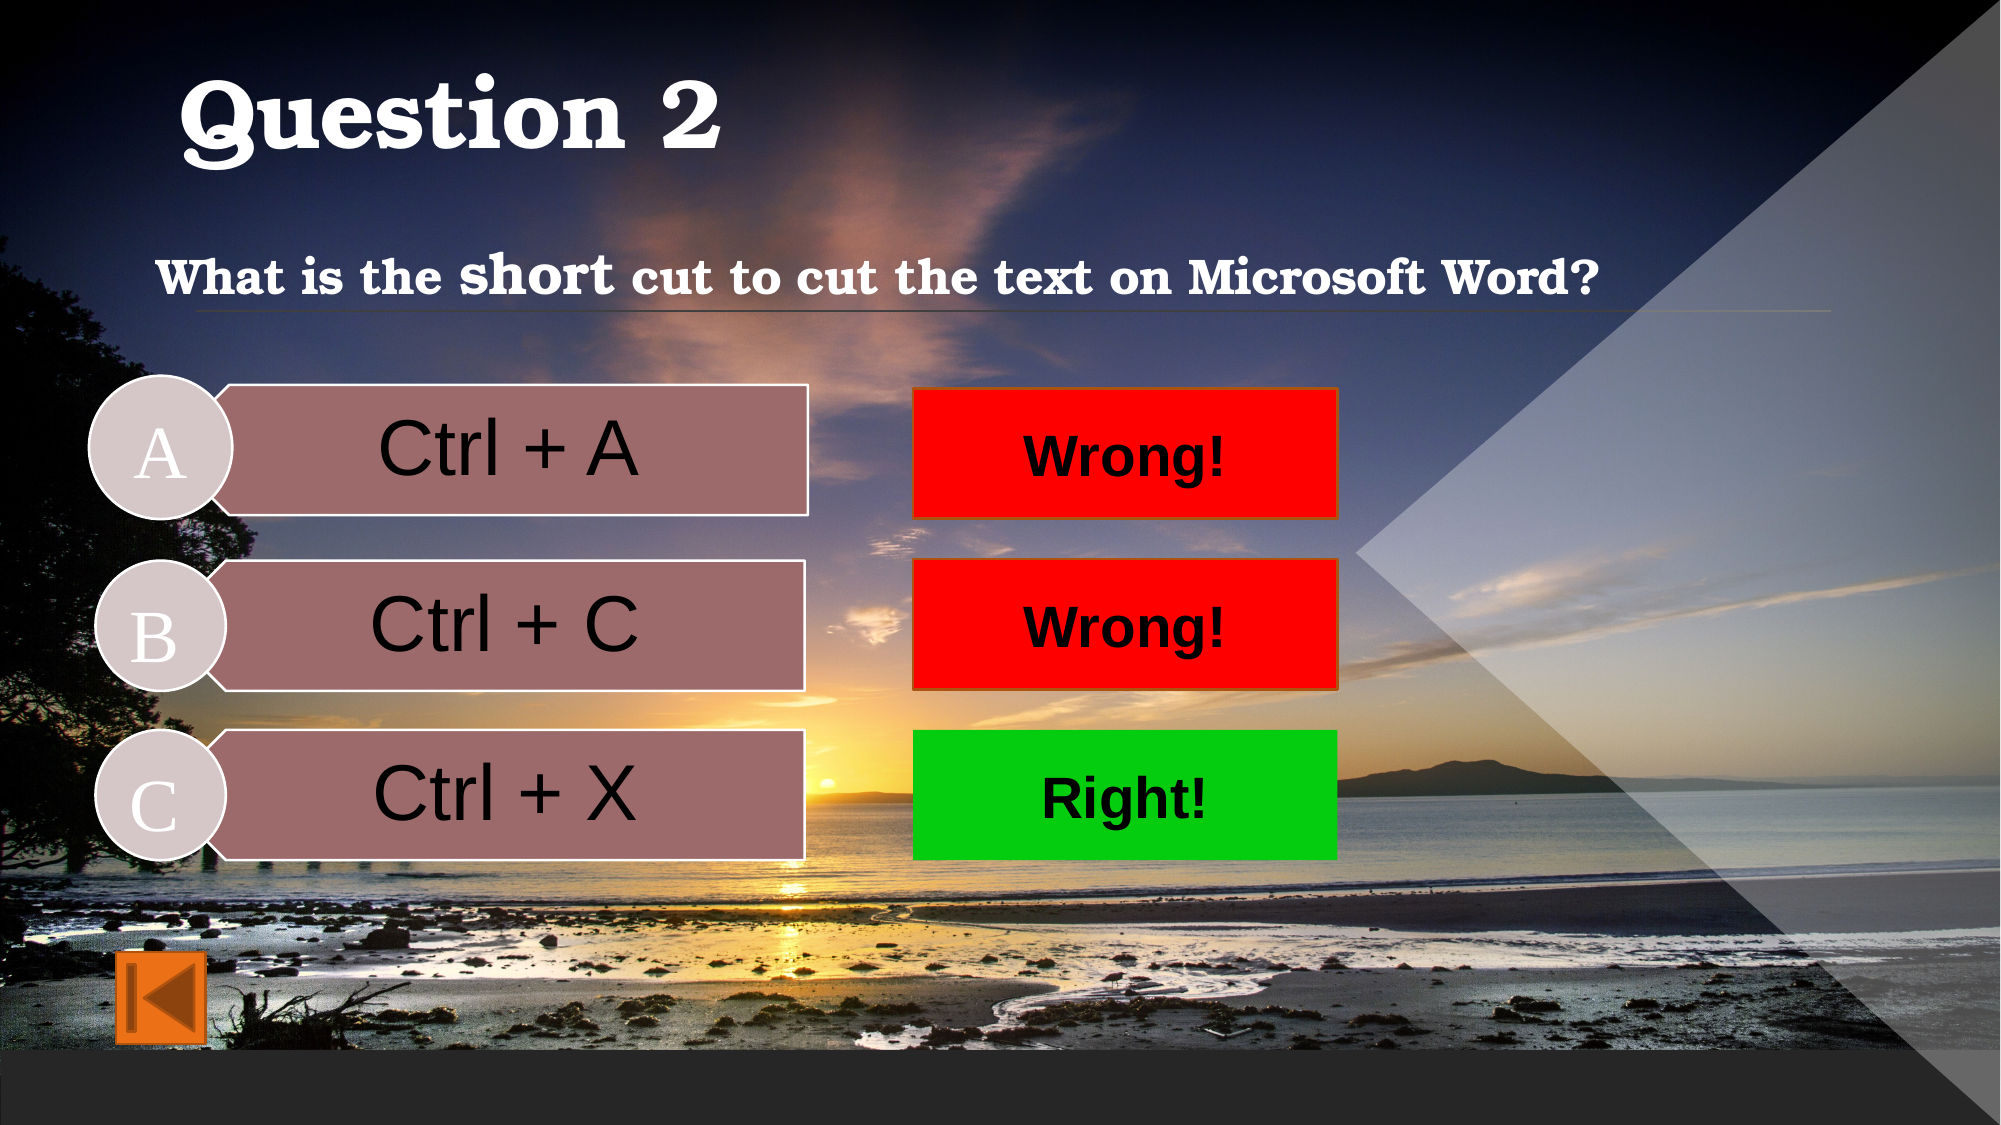

# Question 2
What is the short cut to cut the text on Microsoft Word?

A
Ctrl + A
Wrong!
Wrong!
Ctrl + C
B
Right!
Ctrl + X
C